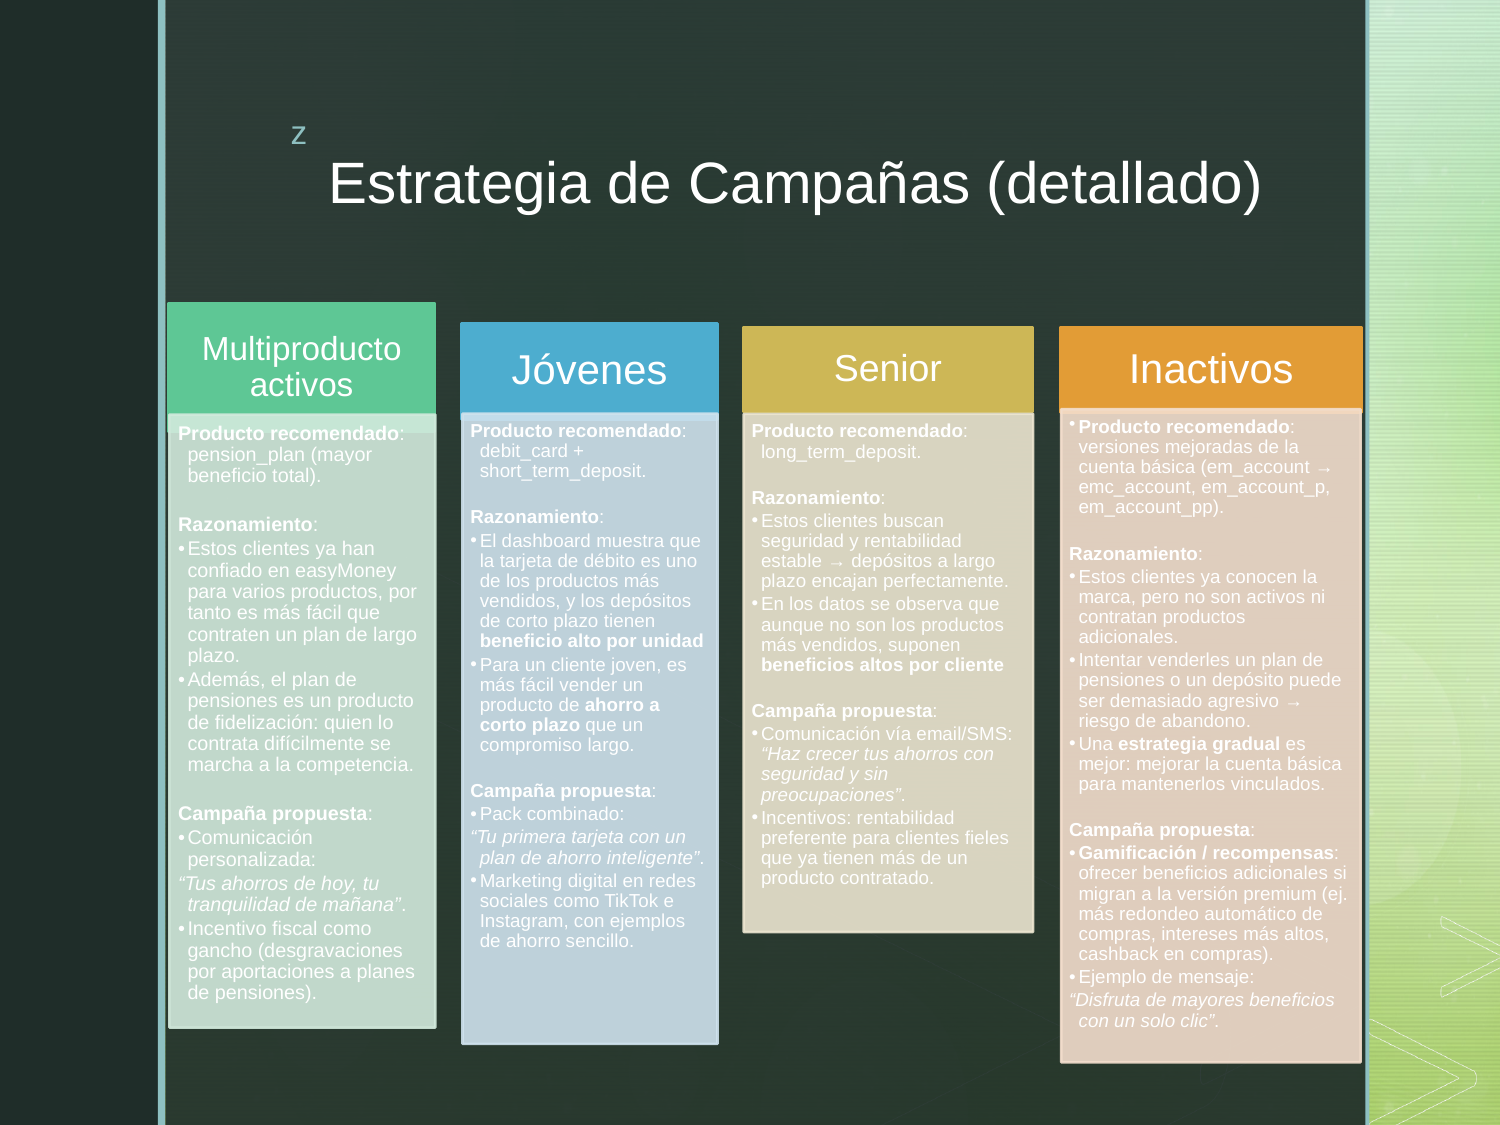

# Estrategia de Campañas (detallado)
Multiproducto activos
Producto recomendado: pension_plan (mayor beneficio total).

Razonamiento:
Estos clientes ya han confiado en easyMoney para varios productos, por tanto es más fácil que contraten un plan de largo plazo.
Además, el plan de pensiones es un producto de fidelización: quien lo contrata difícilmente se marcha a la competencia.

Campaña propuesta:
Comunicación personalizada:
“Tus ahorros de hoy, tu tranquilidad de mañana”.
Incentivo fiscal como gancho (desgravaciones por aportaciones a planes de pensiones).
Jóvenes
Producto recomendado: debit_card + short_term_deposit.

Razonamiento:
El dashboard muestra que la tarjeta de débito es uno de los productos más vendidos, y los depósitos de corto plazo tienen beneficio alto por unidad
Para un cliente joven, es más fácil vender un producto de ahorro a corto plazo que un compromiso largo.

Campaña propuesta:
Pack combinado:
“Tu primera tarjeta con un plan de ahorro inteligente”.
Marketing digital en redes sociales como TikTok e Instagram, con ejemplos de ahorro sencillo.
Senior
Producto recomendado: long_term_deposit.

Razonamiento:
Estos clientes buscan seguridad y rentabilidad estable → depósitos a largo plazo encajan perfectamente.
En los datos se observa que aunque no son los productos más vendidos, suponen beneficios altos por cliente

Campaña propuesta:
Comunicación vía email/SMS: “Haz crecer tus ahorros con seguridad y sin preocupaciones”.
Incentivos: rentabilidad preferente para clientes fieles que ya tienen más de un producto contratado.
Inactivos
Producto recomendado: versiones mejoradas de la cuenta básica (em_account → emc_account, em_account_p, em_account_pp).

Razonamiento:
Estos clientes ya conocen la marca, pero no son activos ni contratan productos adicionales.
Intentar venderles un plan de pensiones o un depósito puede ser demasiado agresivo → riesgo de abandono.
Una estrategia gradual es mejor: mejorar la cuenta básica para mantenerlos vinculados.

Campaña propuesta:
Gamificación / recompensas: ofrecer beneficios adicionales si migran a la versión premium (ej. más redondeo automático de compras, intereses más altos, cashback en compras).
Ejemplo de mensaje:
“Disfruta de mayores beneficios con un solo clic”.